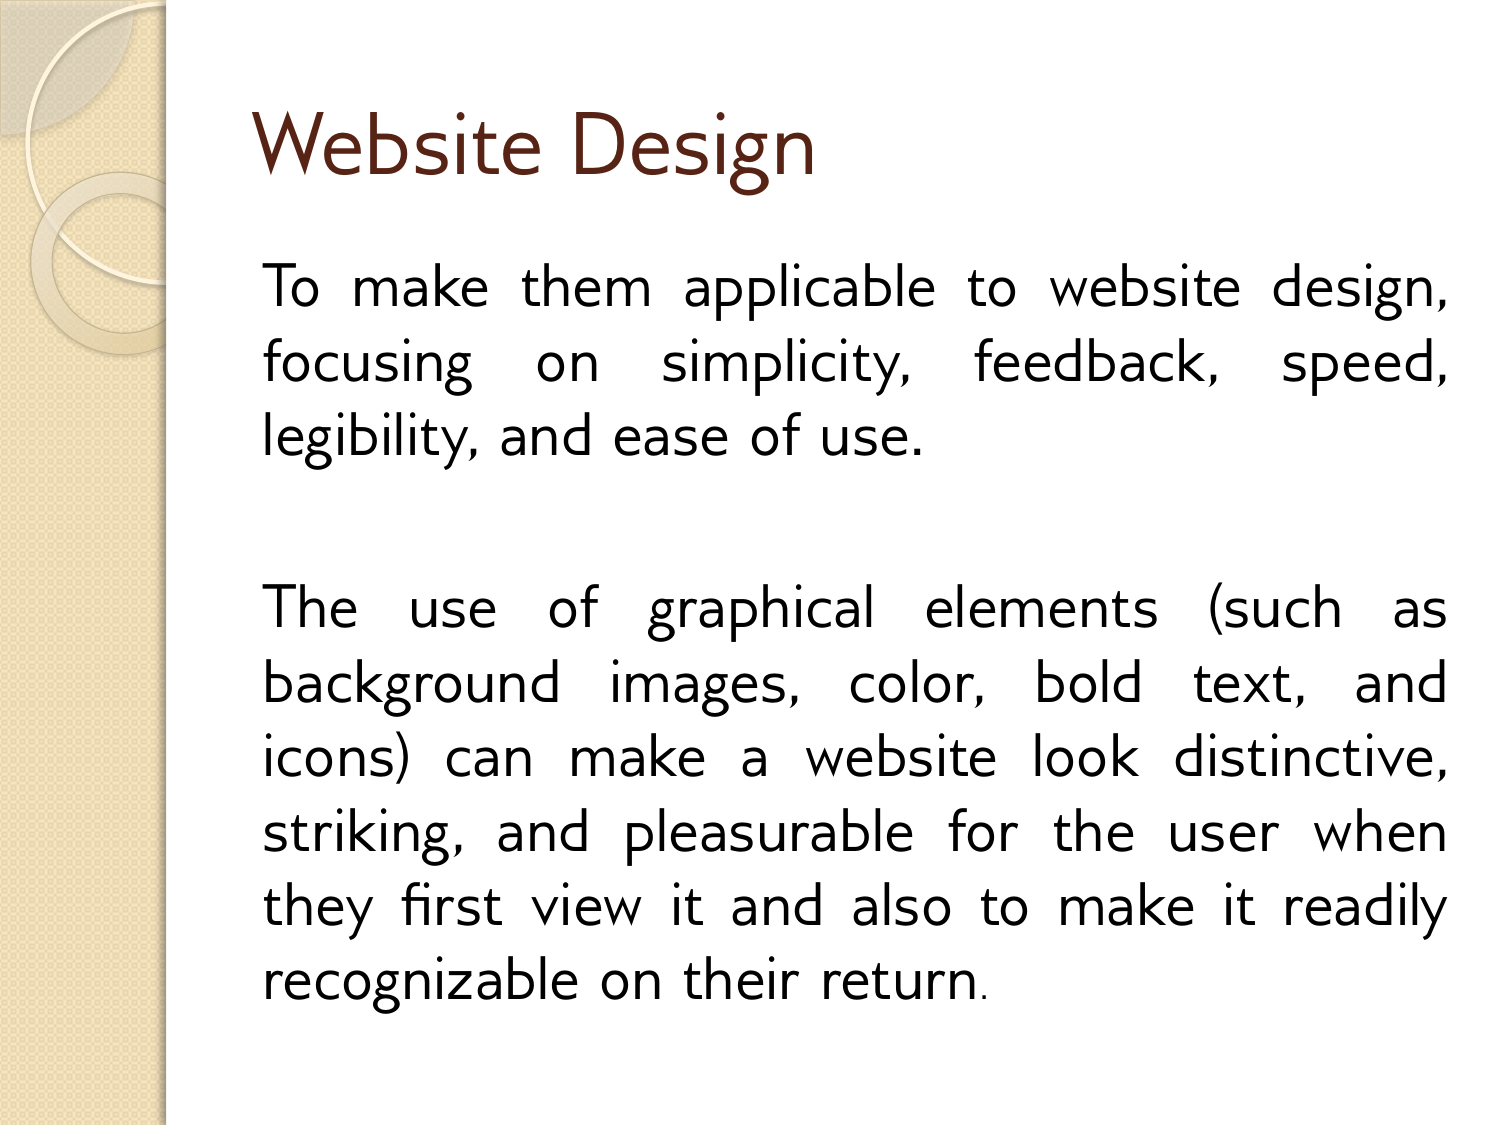

# Website Design
To make them applicable to website design, focusing on simplicity, feedback, speed, legibility, and ease of use.

The use of graphical elements (such as background images, color, bold text, and icons) can make a website look distinctive, striking, and pleasurable for the user when they first view it and also to make it readily recognizable on their return.